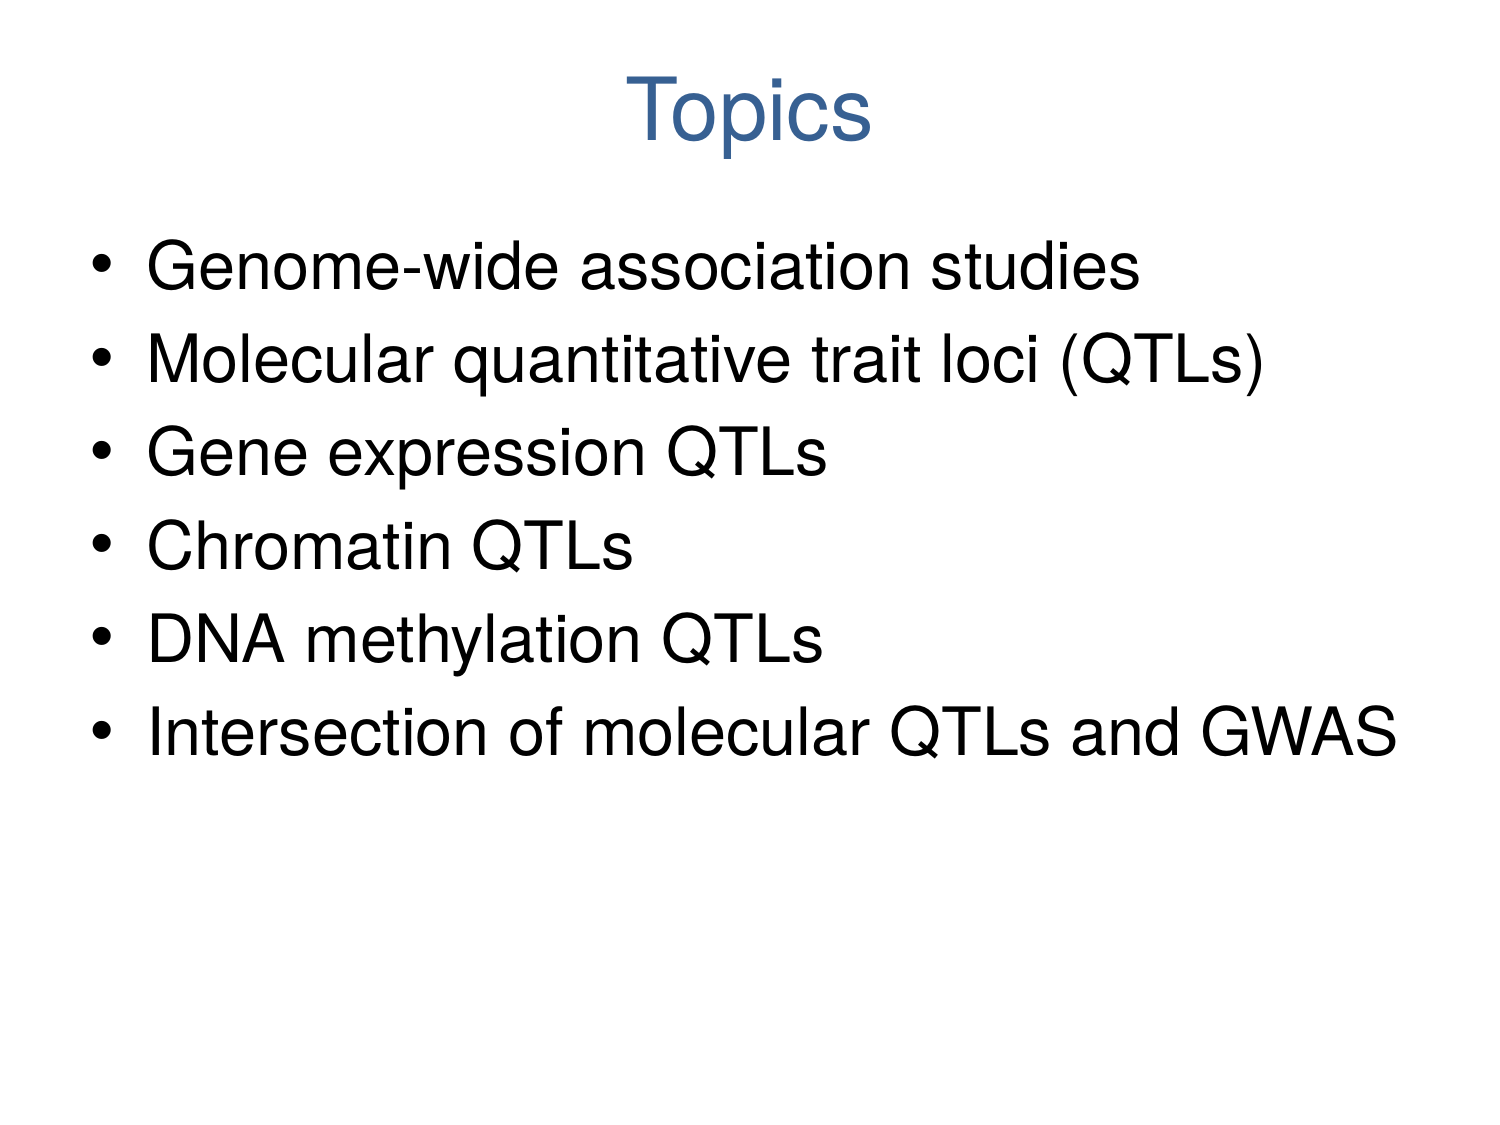

# Topics
Genome-wide association studies
Molecular quantitative trait loci (QTLs)
Gene expression QTLs
Chromatin QTLs
DNA methylation QTLs
Intersection of molecular QTLs and GWAS